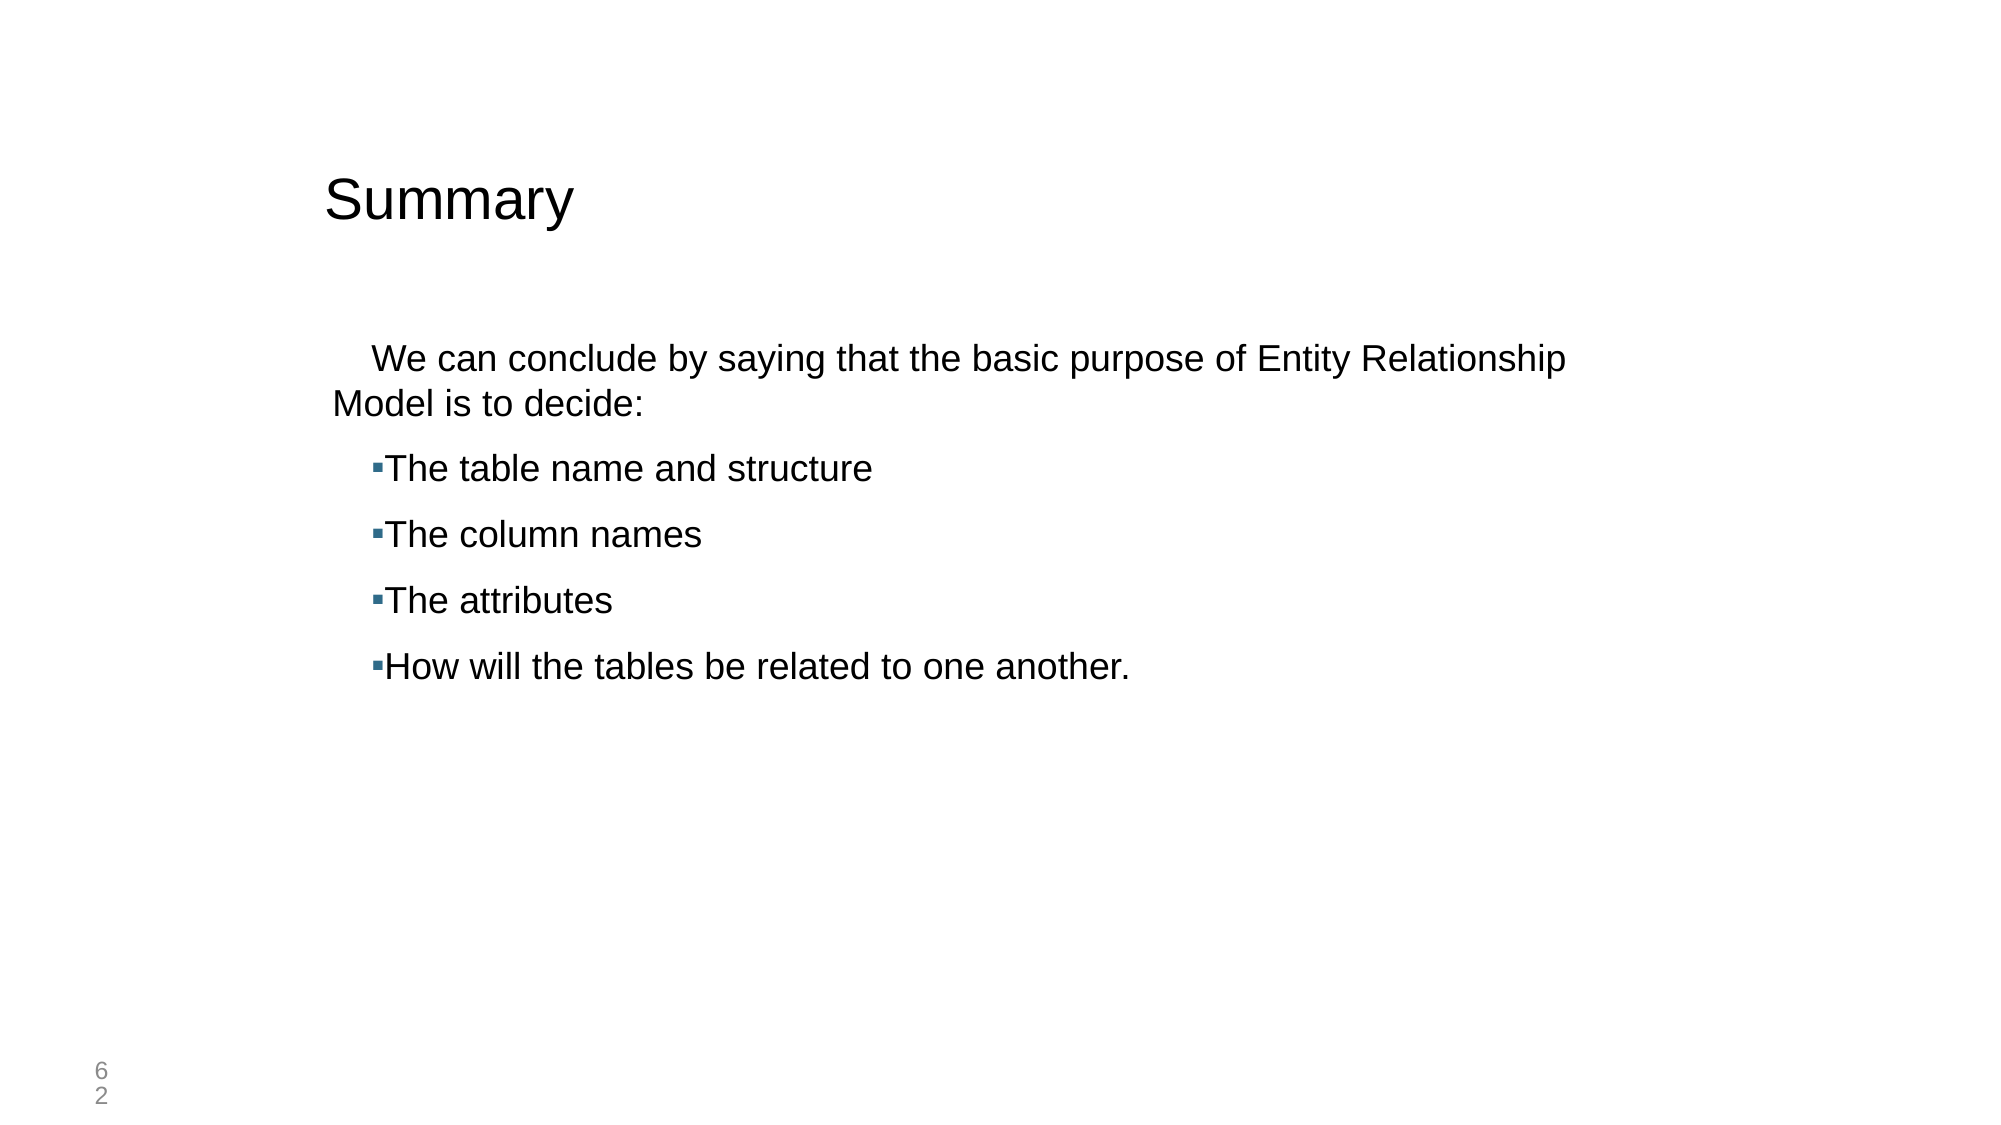

# Summary
We can conclude by saying that the basic purpose of Entity Relationship Model is to decide:
The table name and structure
The column names
The attributes
How will the tables be related to one another.
62